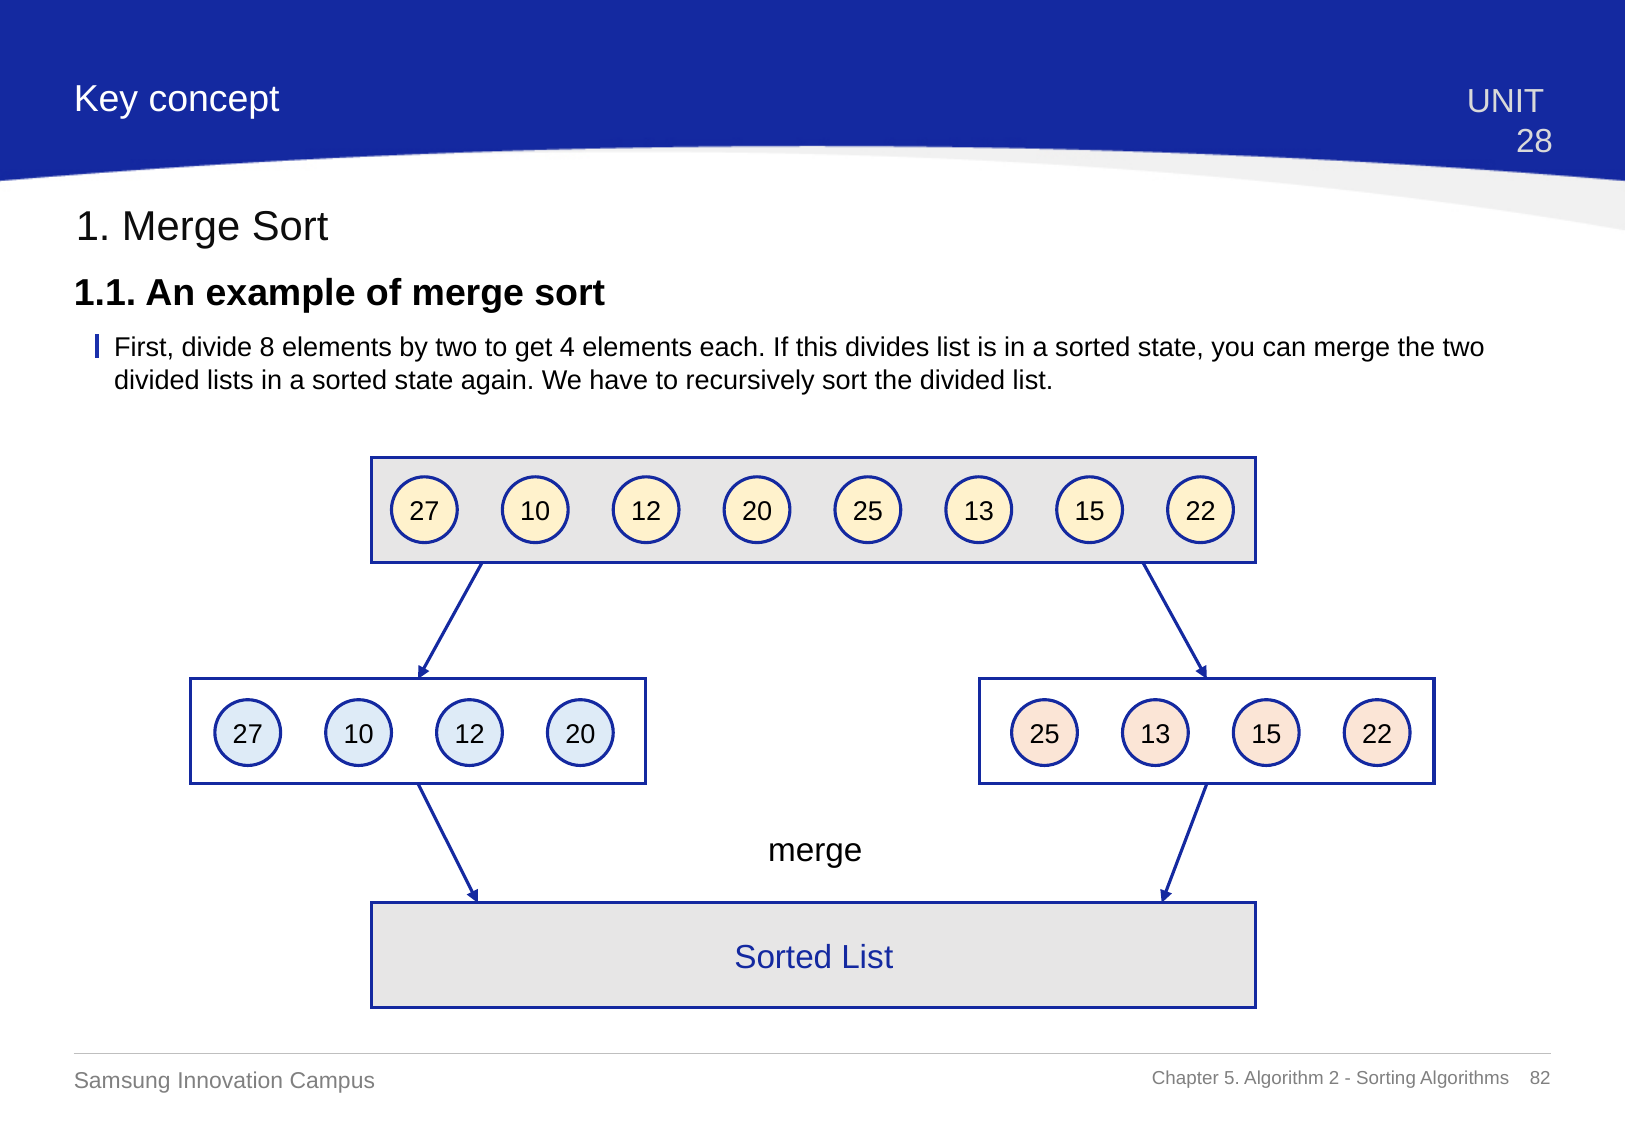

Key concept
UNIT  28
1. Merge Sort
1.1. An example of merge sort
First, divide 8 elements by two to get 4 elements each. If this divides list is in a sorted state, you can merge the two divided lists in a sorted state again. We have to recursively sort the divided list.

27
10
12
20
25
13
15
22

27
10
12
20
25
13
15
22
merge
Sorted List